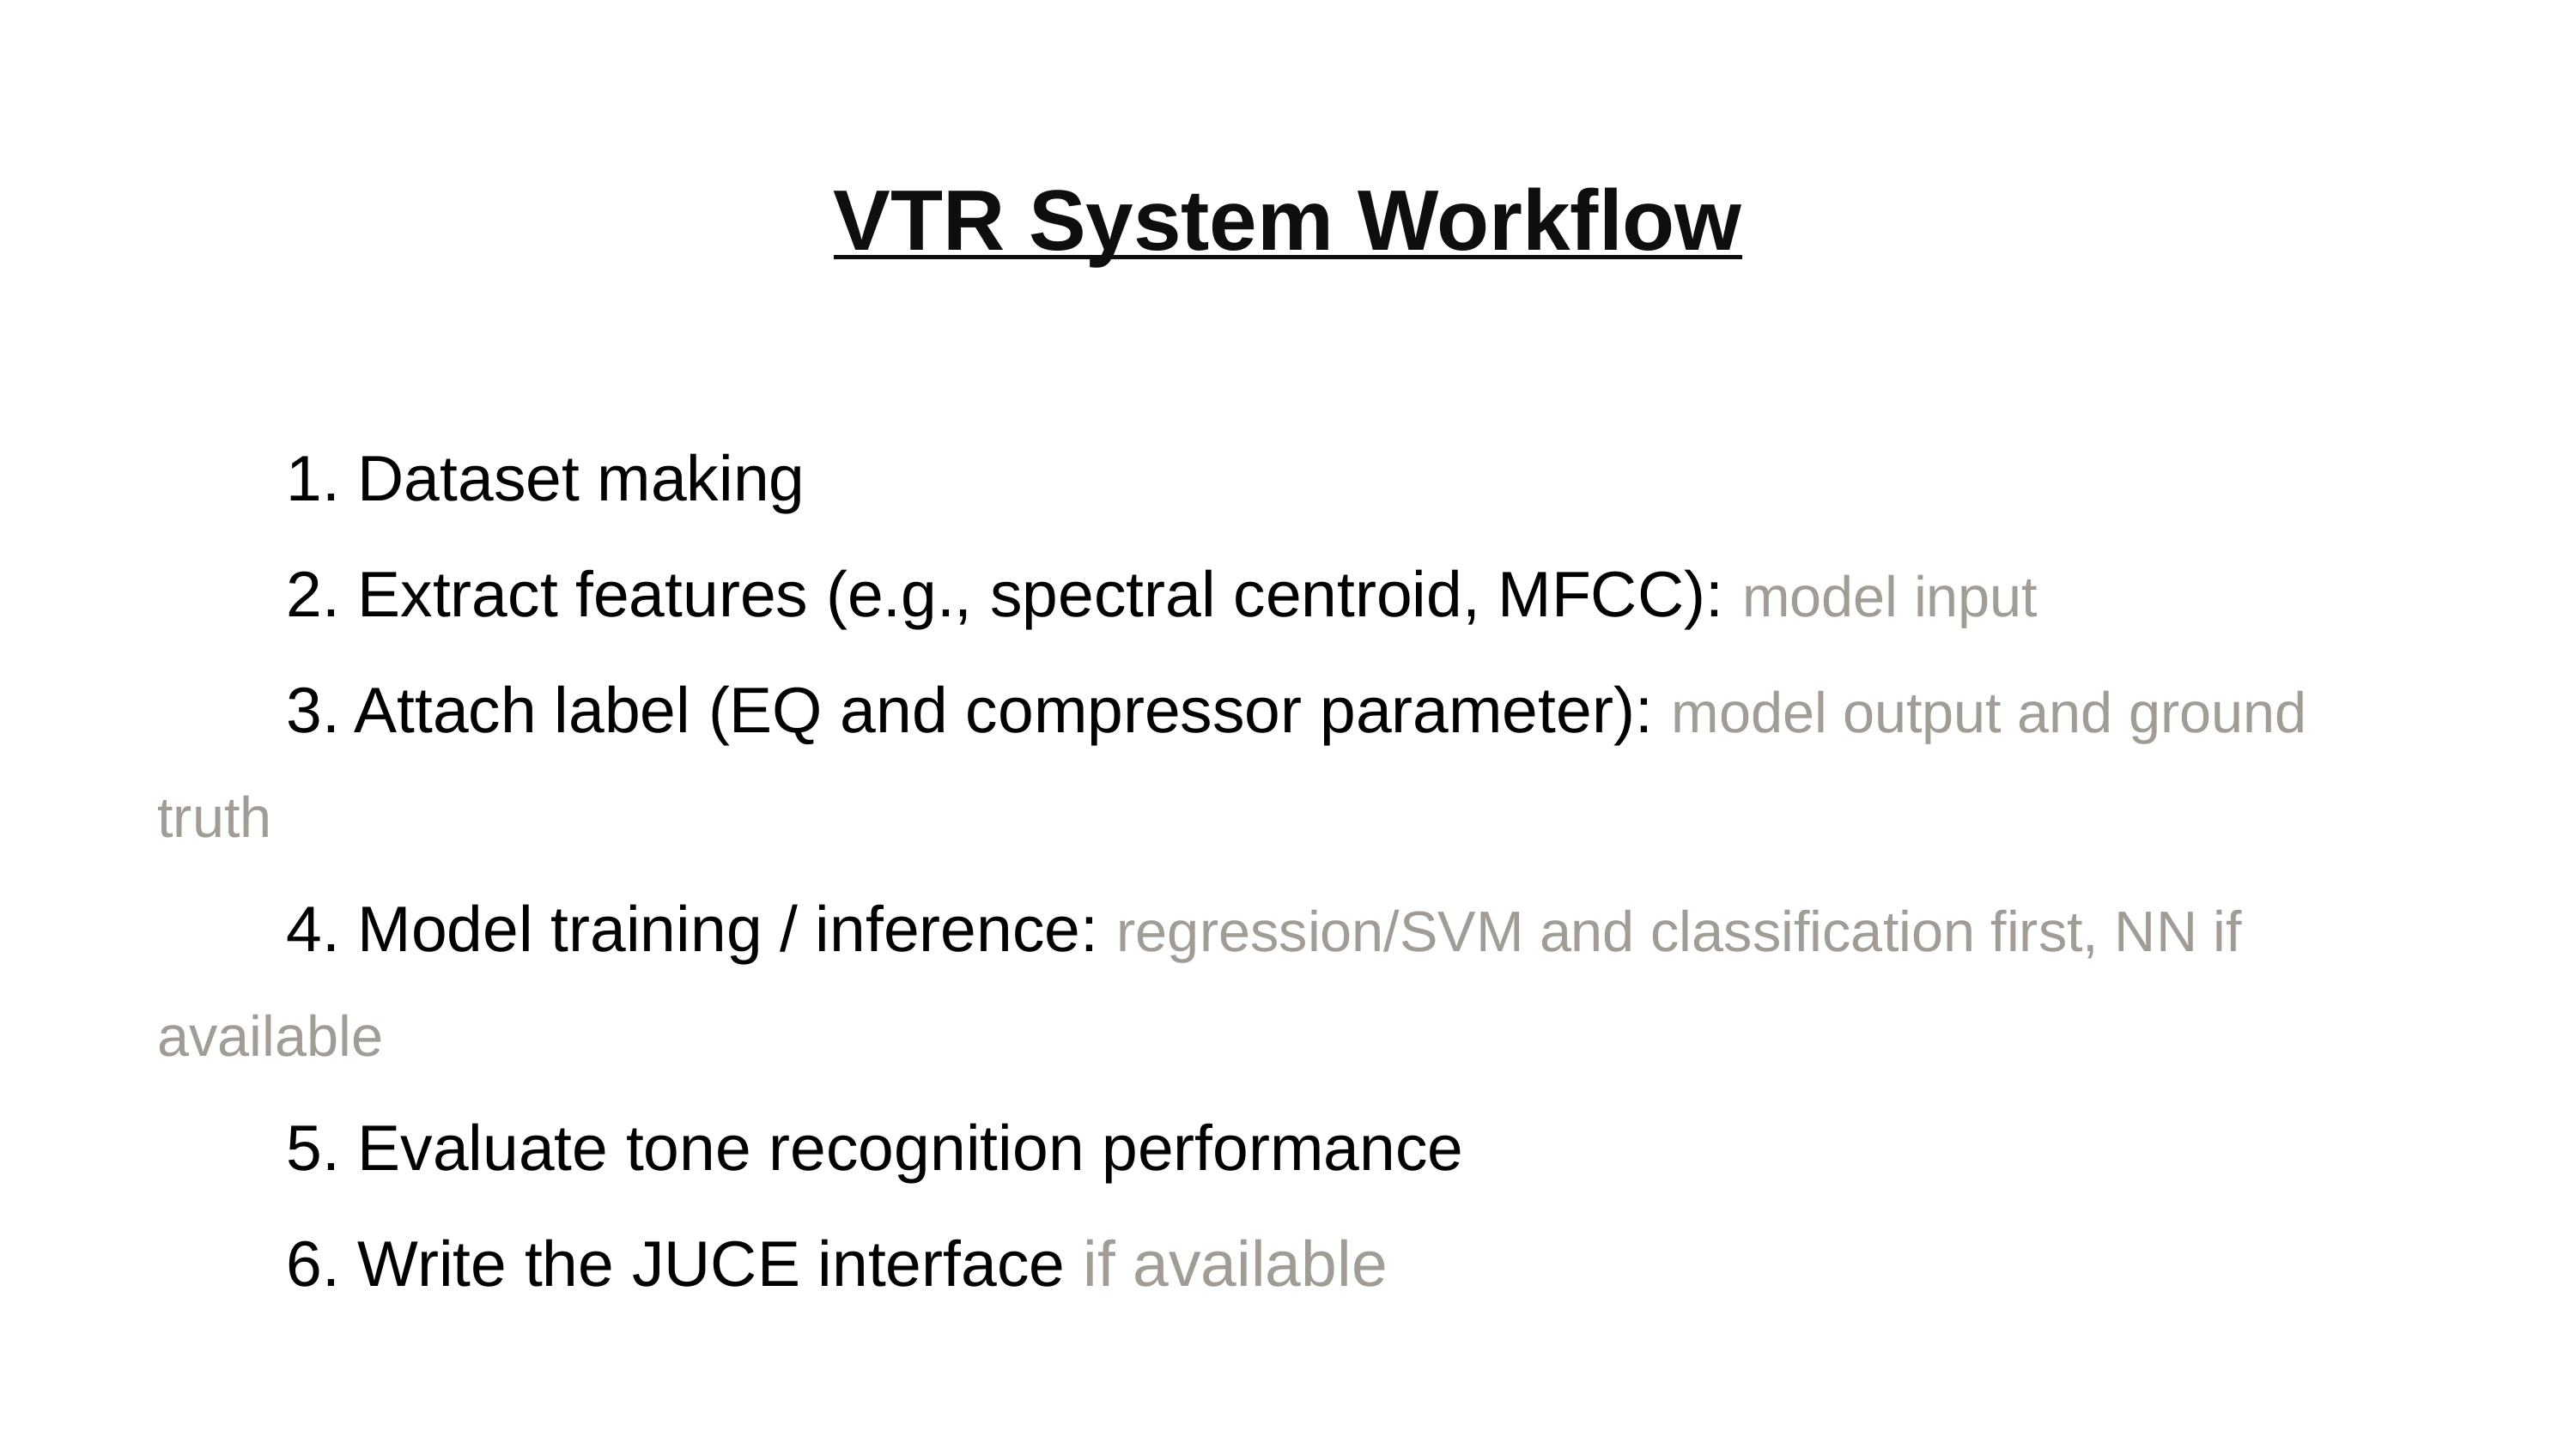

VTR System Workflow
	1. Dataset making
	2. Extract features (e.g., spectral centroid, MFCC): model input
	3. Attach label (EQ and compressor parameter): model output and ground truth
	4. Model training / inference: regression/SVM and classification first, NN if available
	5. Evaluate tone recognition performance
	6. Write the JUCE interface if available